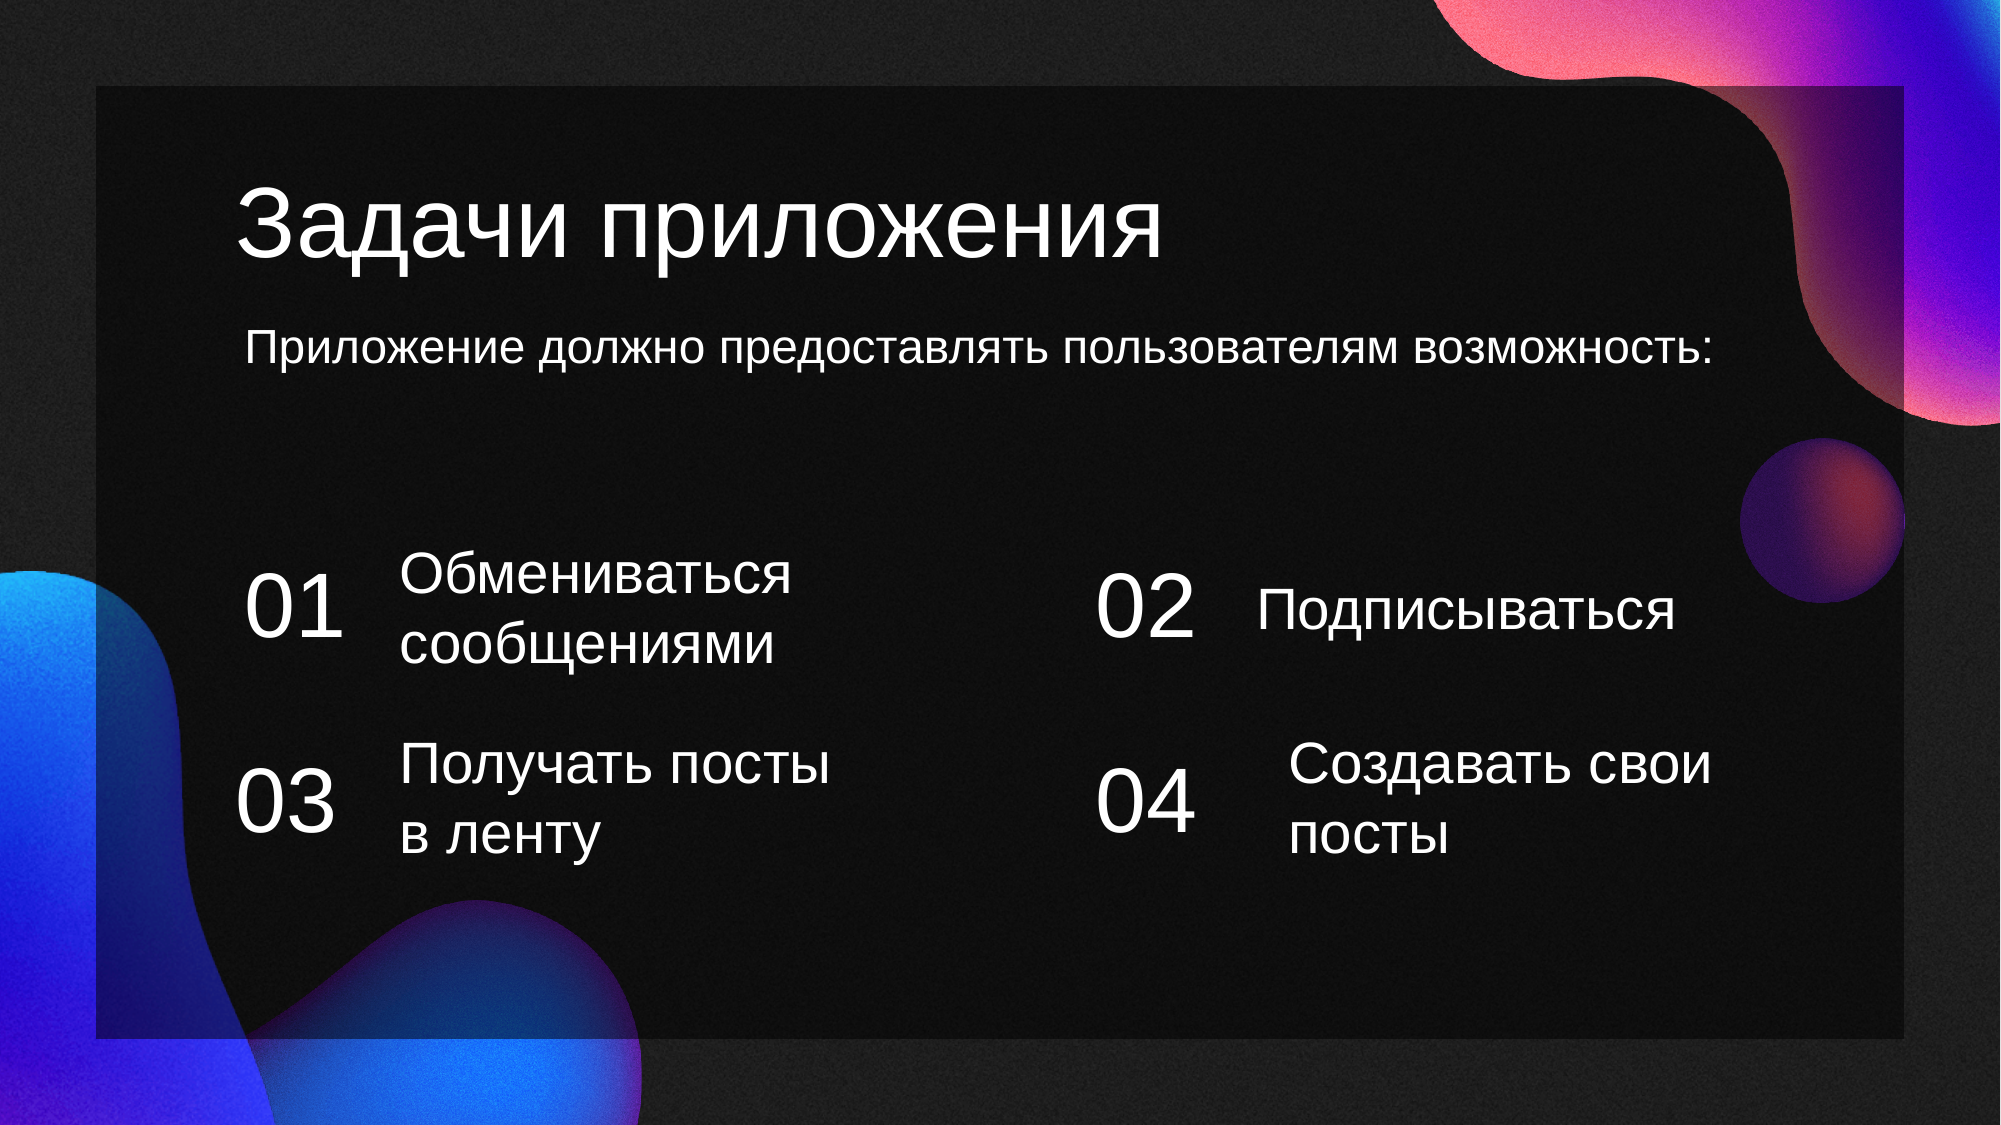

Задачи приложения
Приложение должно предоставлять пользователям возможность:
Обмениваться
сообщениями
02
01
Подписываться
Получать посты
в ленту
Создавать свои
посты
03
04